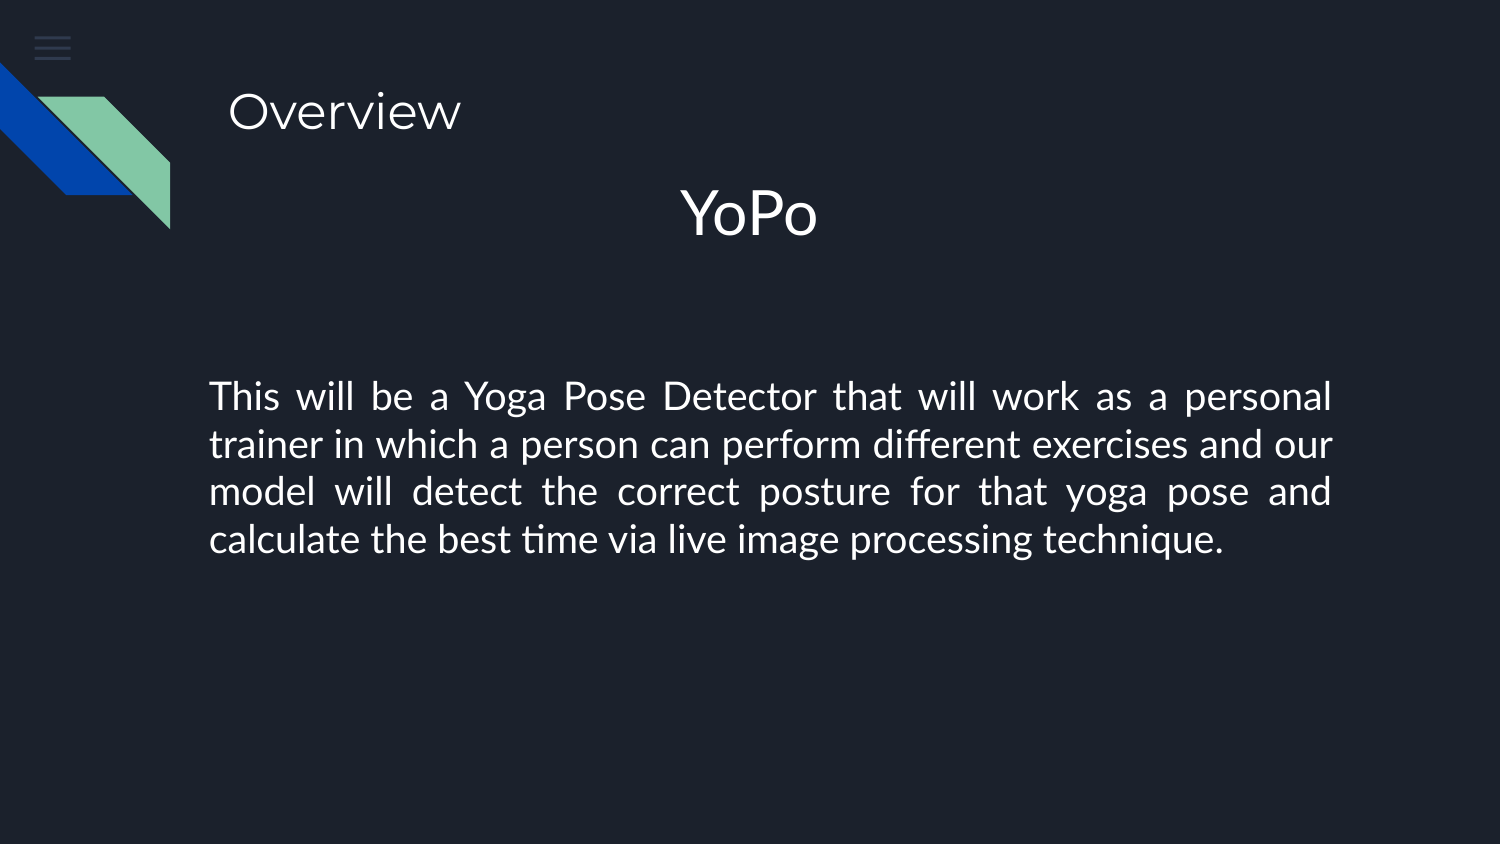

# Overview
YoPo
This will be a Yoga Pose Detector that will work as a personal trainer in which a person can perform different exercises and our model will detect the correct posture for that yoga pose and calculate the best time via live image processing technique.